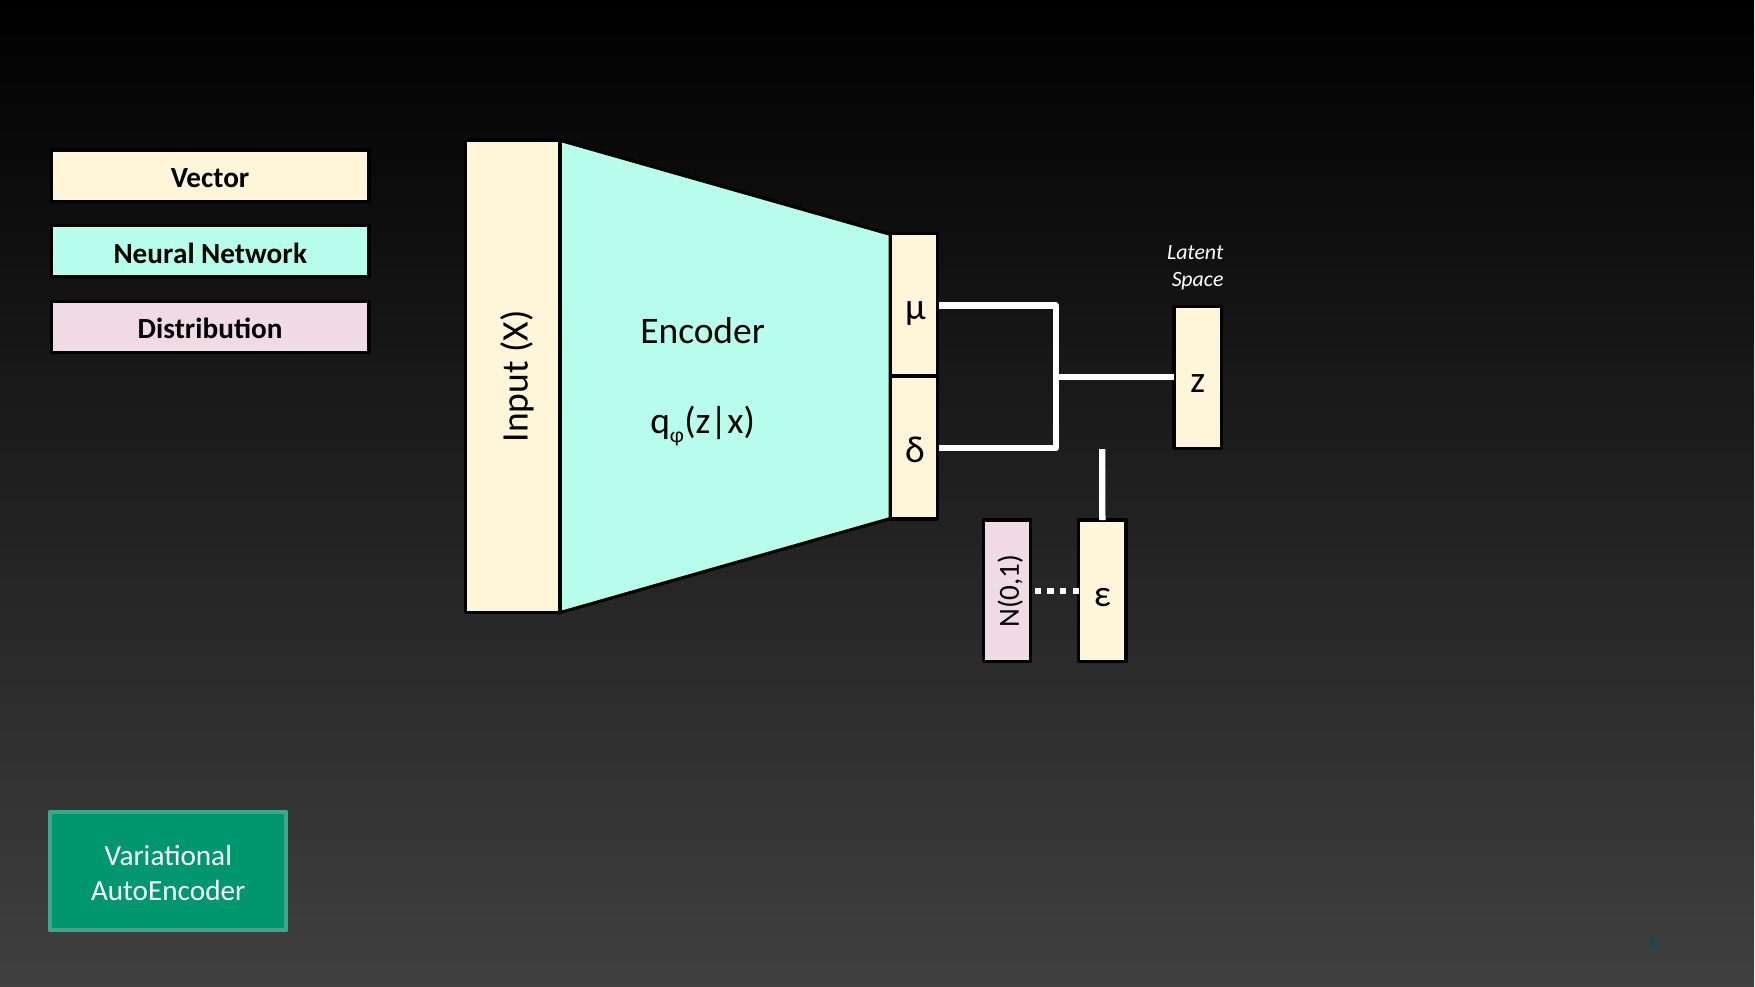

Input (X)
Encoder

qφ(z|x)
µ
µ
Latent
Space
z
δ
δ2
N(0,1)
ε
Vector
Neural Network
Distribution
Variational
AutoEncoder
5